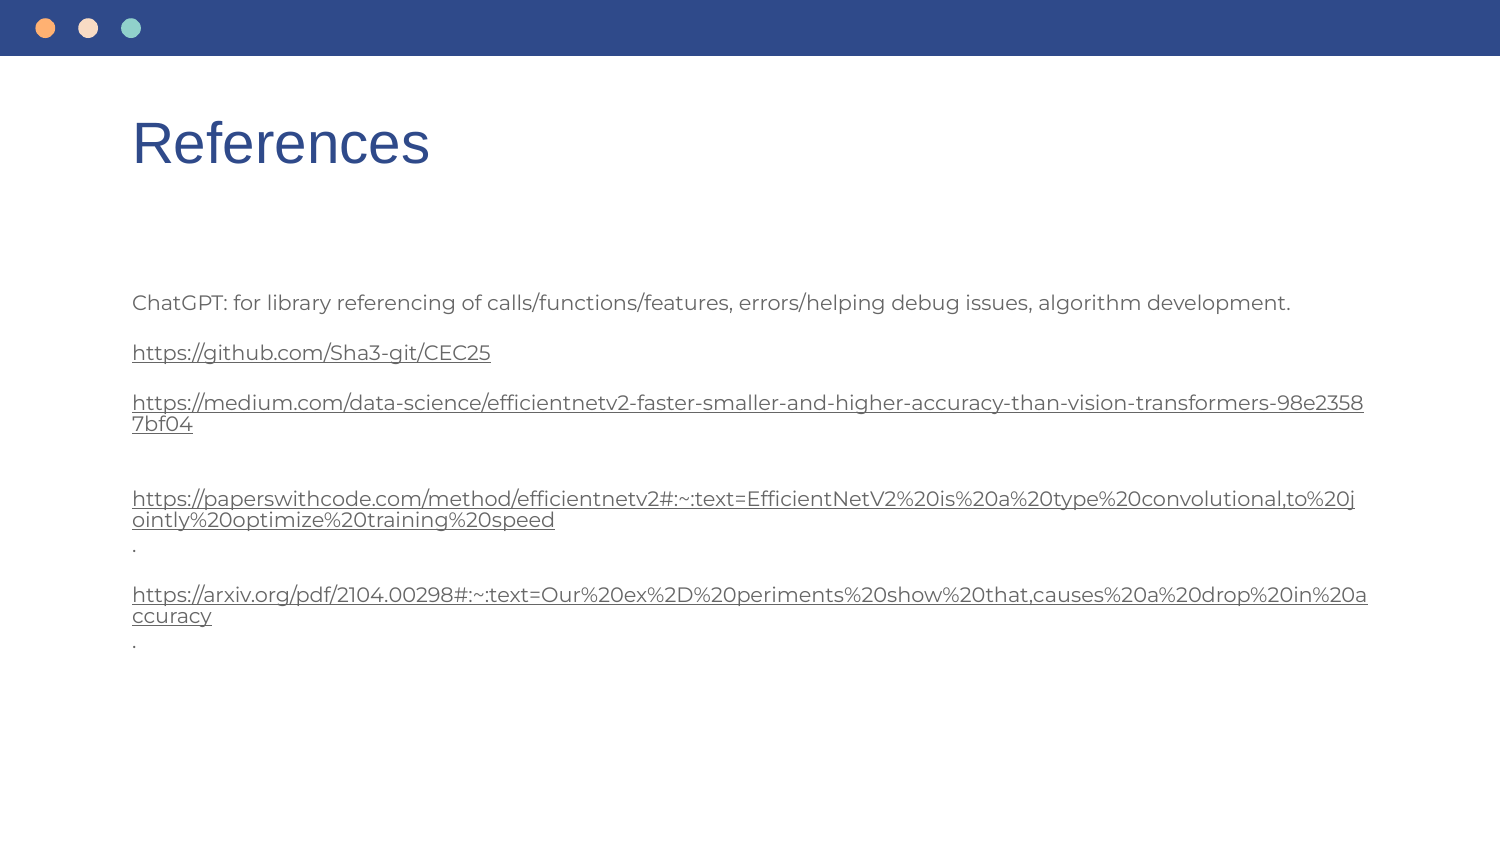

# References
ChatGPT: for library referencing of calls/functions/features, errors/helping debug issues, algorithm development.

https://github.com/Sha3-git/CEC25

https://medium.com/data-science/efficientnetv2-faster-smaller-and-higher-accuracy-than-vision-transformers-98e23587bf04

https://paperswithcode.com/method/efficientnetv2#:~:text=EfficientNetV2%20is%20a%20type%20convolutional,to%20jointly%20optimize%20training%20speed.

https://arxiv.org/pdf/2104.00298#:~:text=Our%20ex%2D%20periments%20show%20that,causes%20a%20drop%20in%20accuracy.